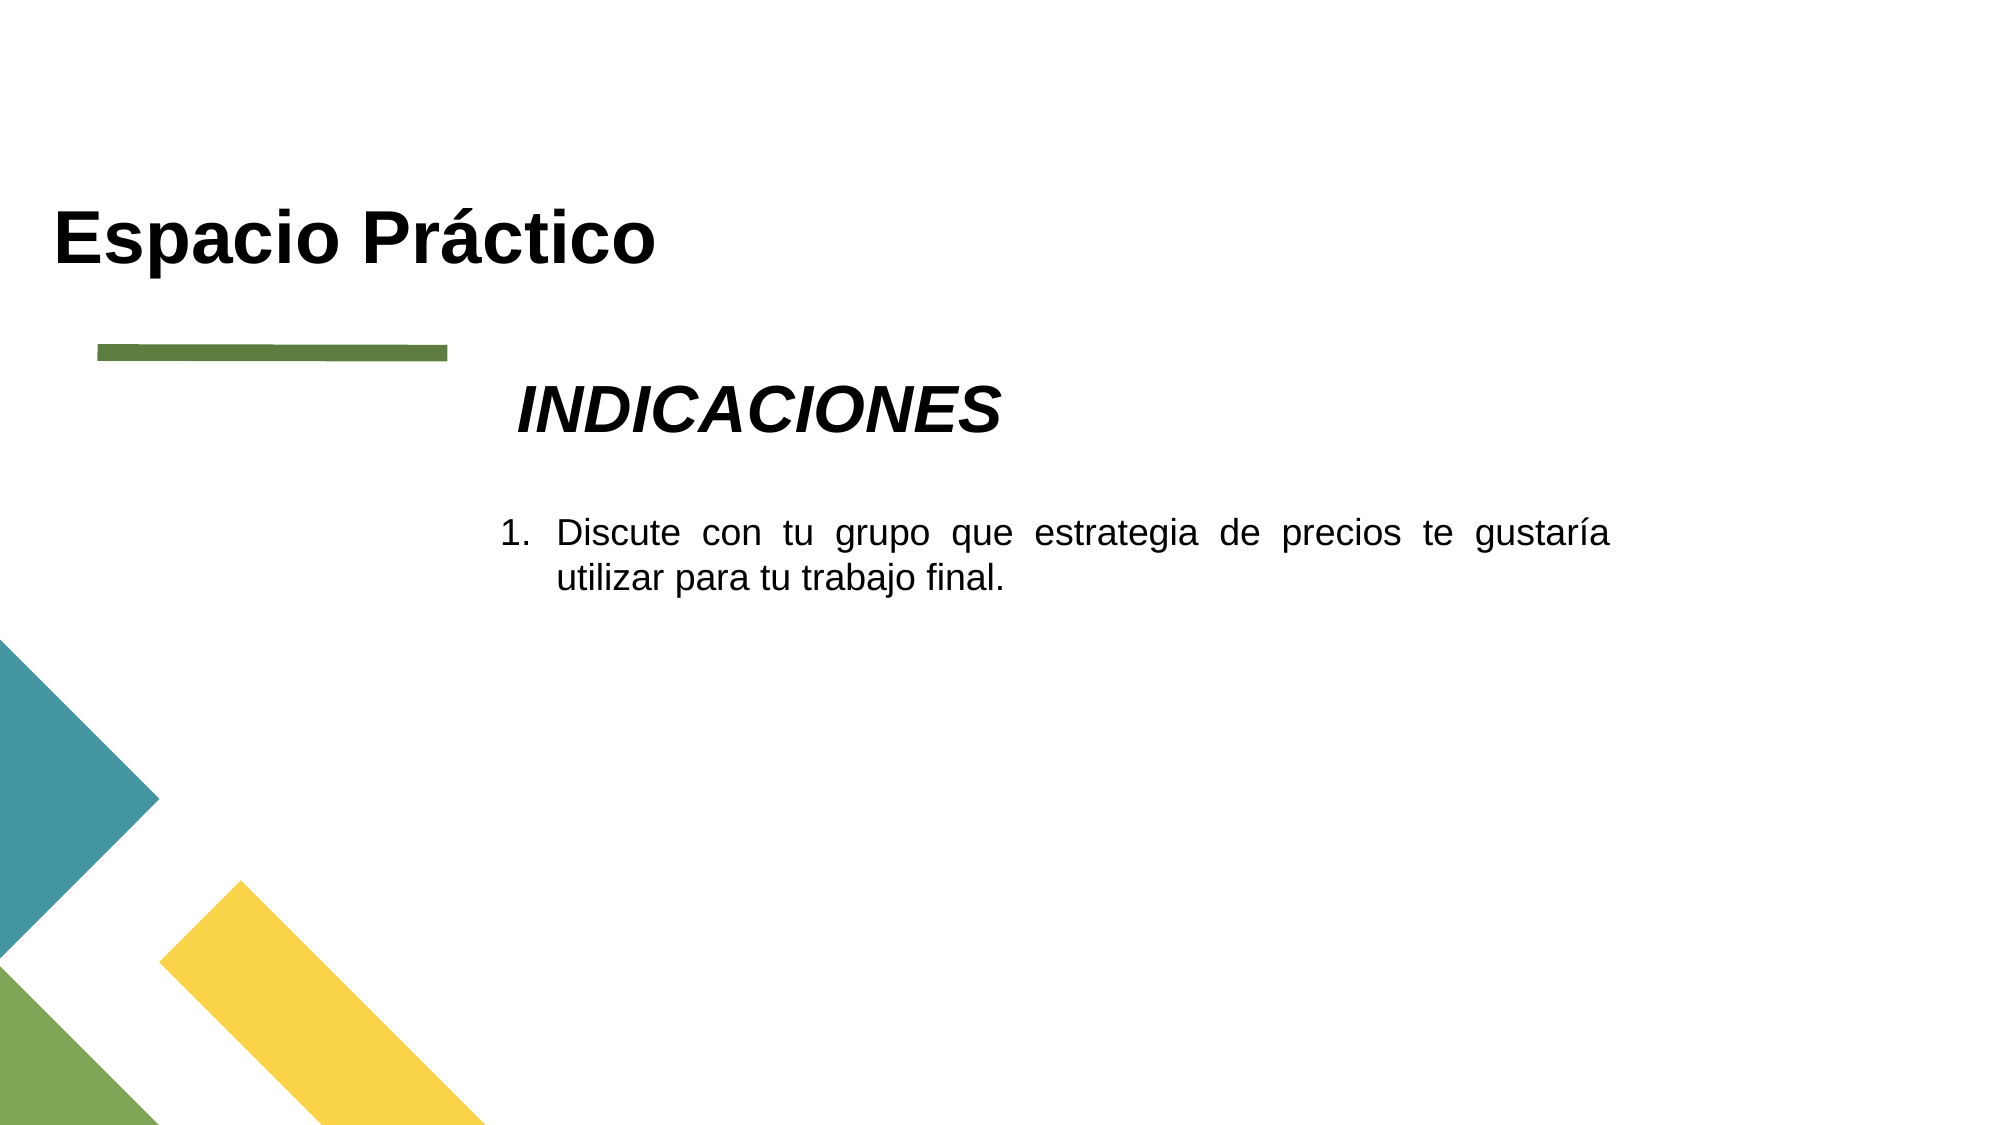

Espacio Práctico
INDICACIONES
Discute con tu grupo que estrategia de precios te gustaría utilizar para tu trabajo final.